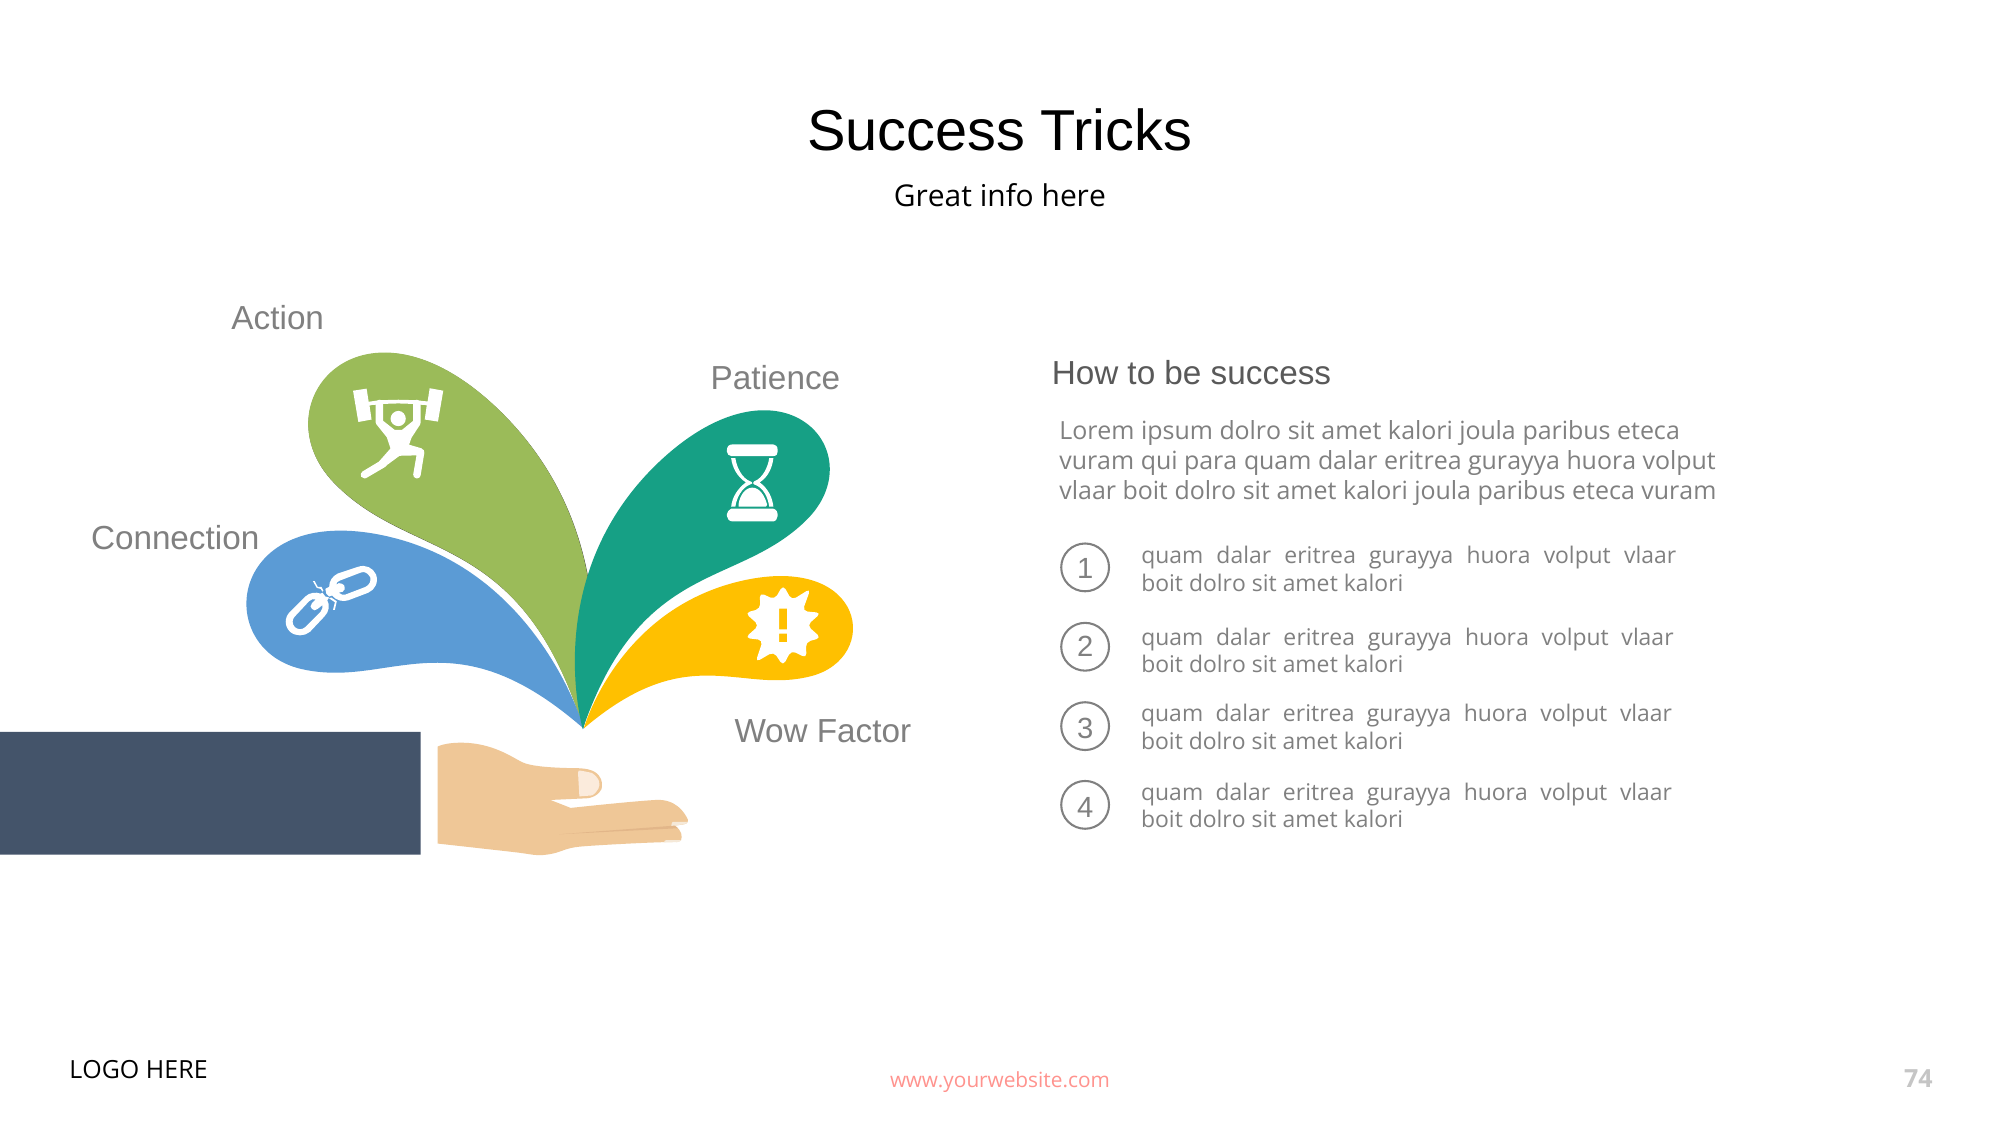

# Success Tricks
Great info here

Action
How to be success
Patience

Lorem ipsum dolro sit amet kalori joula paribus eteca vuram qui para quam dalar eritrea gurayya huora volput vlaar boit dolro sit amet kalori joula paribus eteca vuram

Connection
quam dalar eritrea gurayya huora volput vlaar boit dolro sit amet kalori

1

quam dalar eritrea gurayya huora volput vlaar boit dolro sit amet kalori

2
quam dalar eritrea gurayya huora volput vlaar boit dolro sit amet kalori

3
Wow Factor

quam dalar eritrea gurayya huora volput vlaar boit dolro sit amet kalori

4
LOGO HERE
www.yourwebsite.com
74